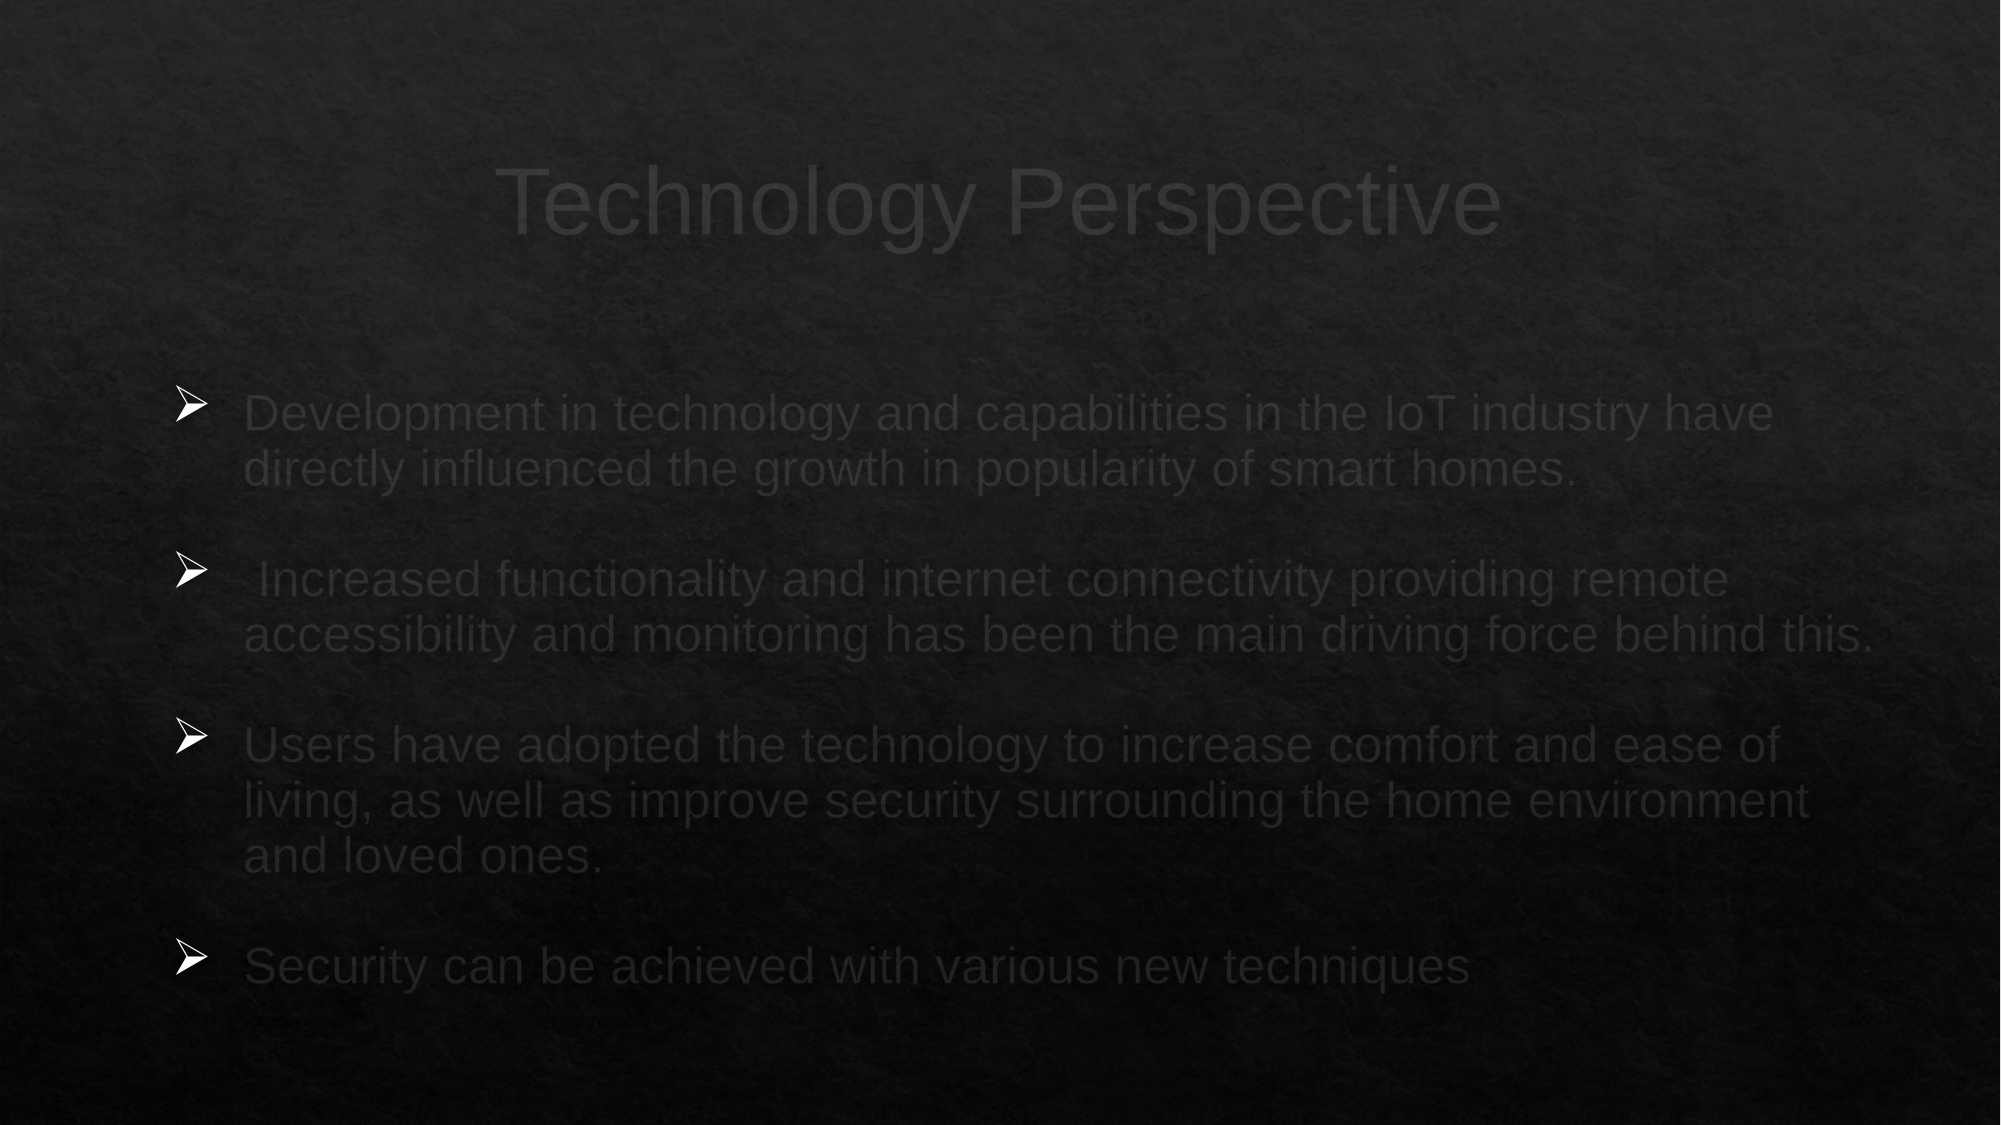

# Technology Perspective

Development in technology and capabilities in the IoT industry have directly influenced the growth in popularity of smart homes.

 Increased functionality and internet connectivity providing remote accessibility and monitoring has been the main driving force behind this.

Users have adopted the technology to increase comfort and ease of living, as well as improve security surrounding the home environment and loved ones.

Security can be achieved with various new techniques